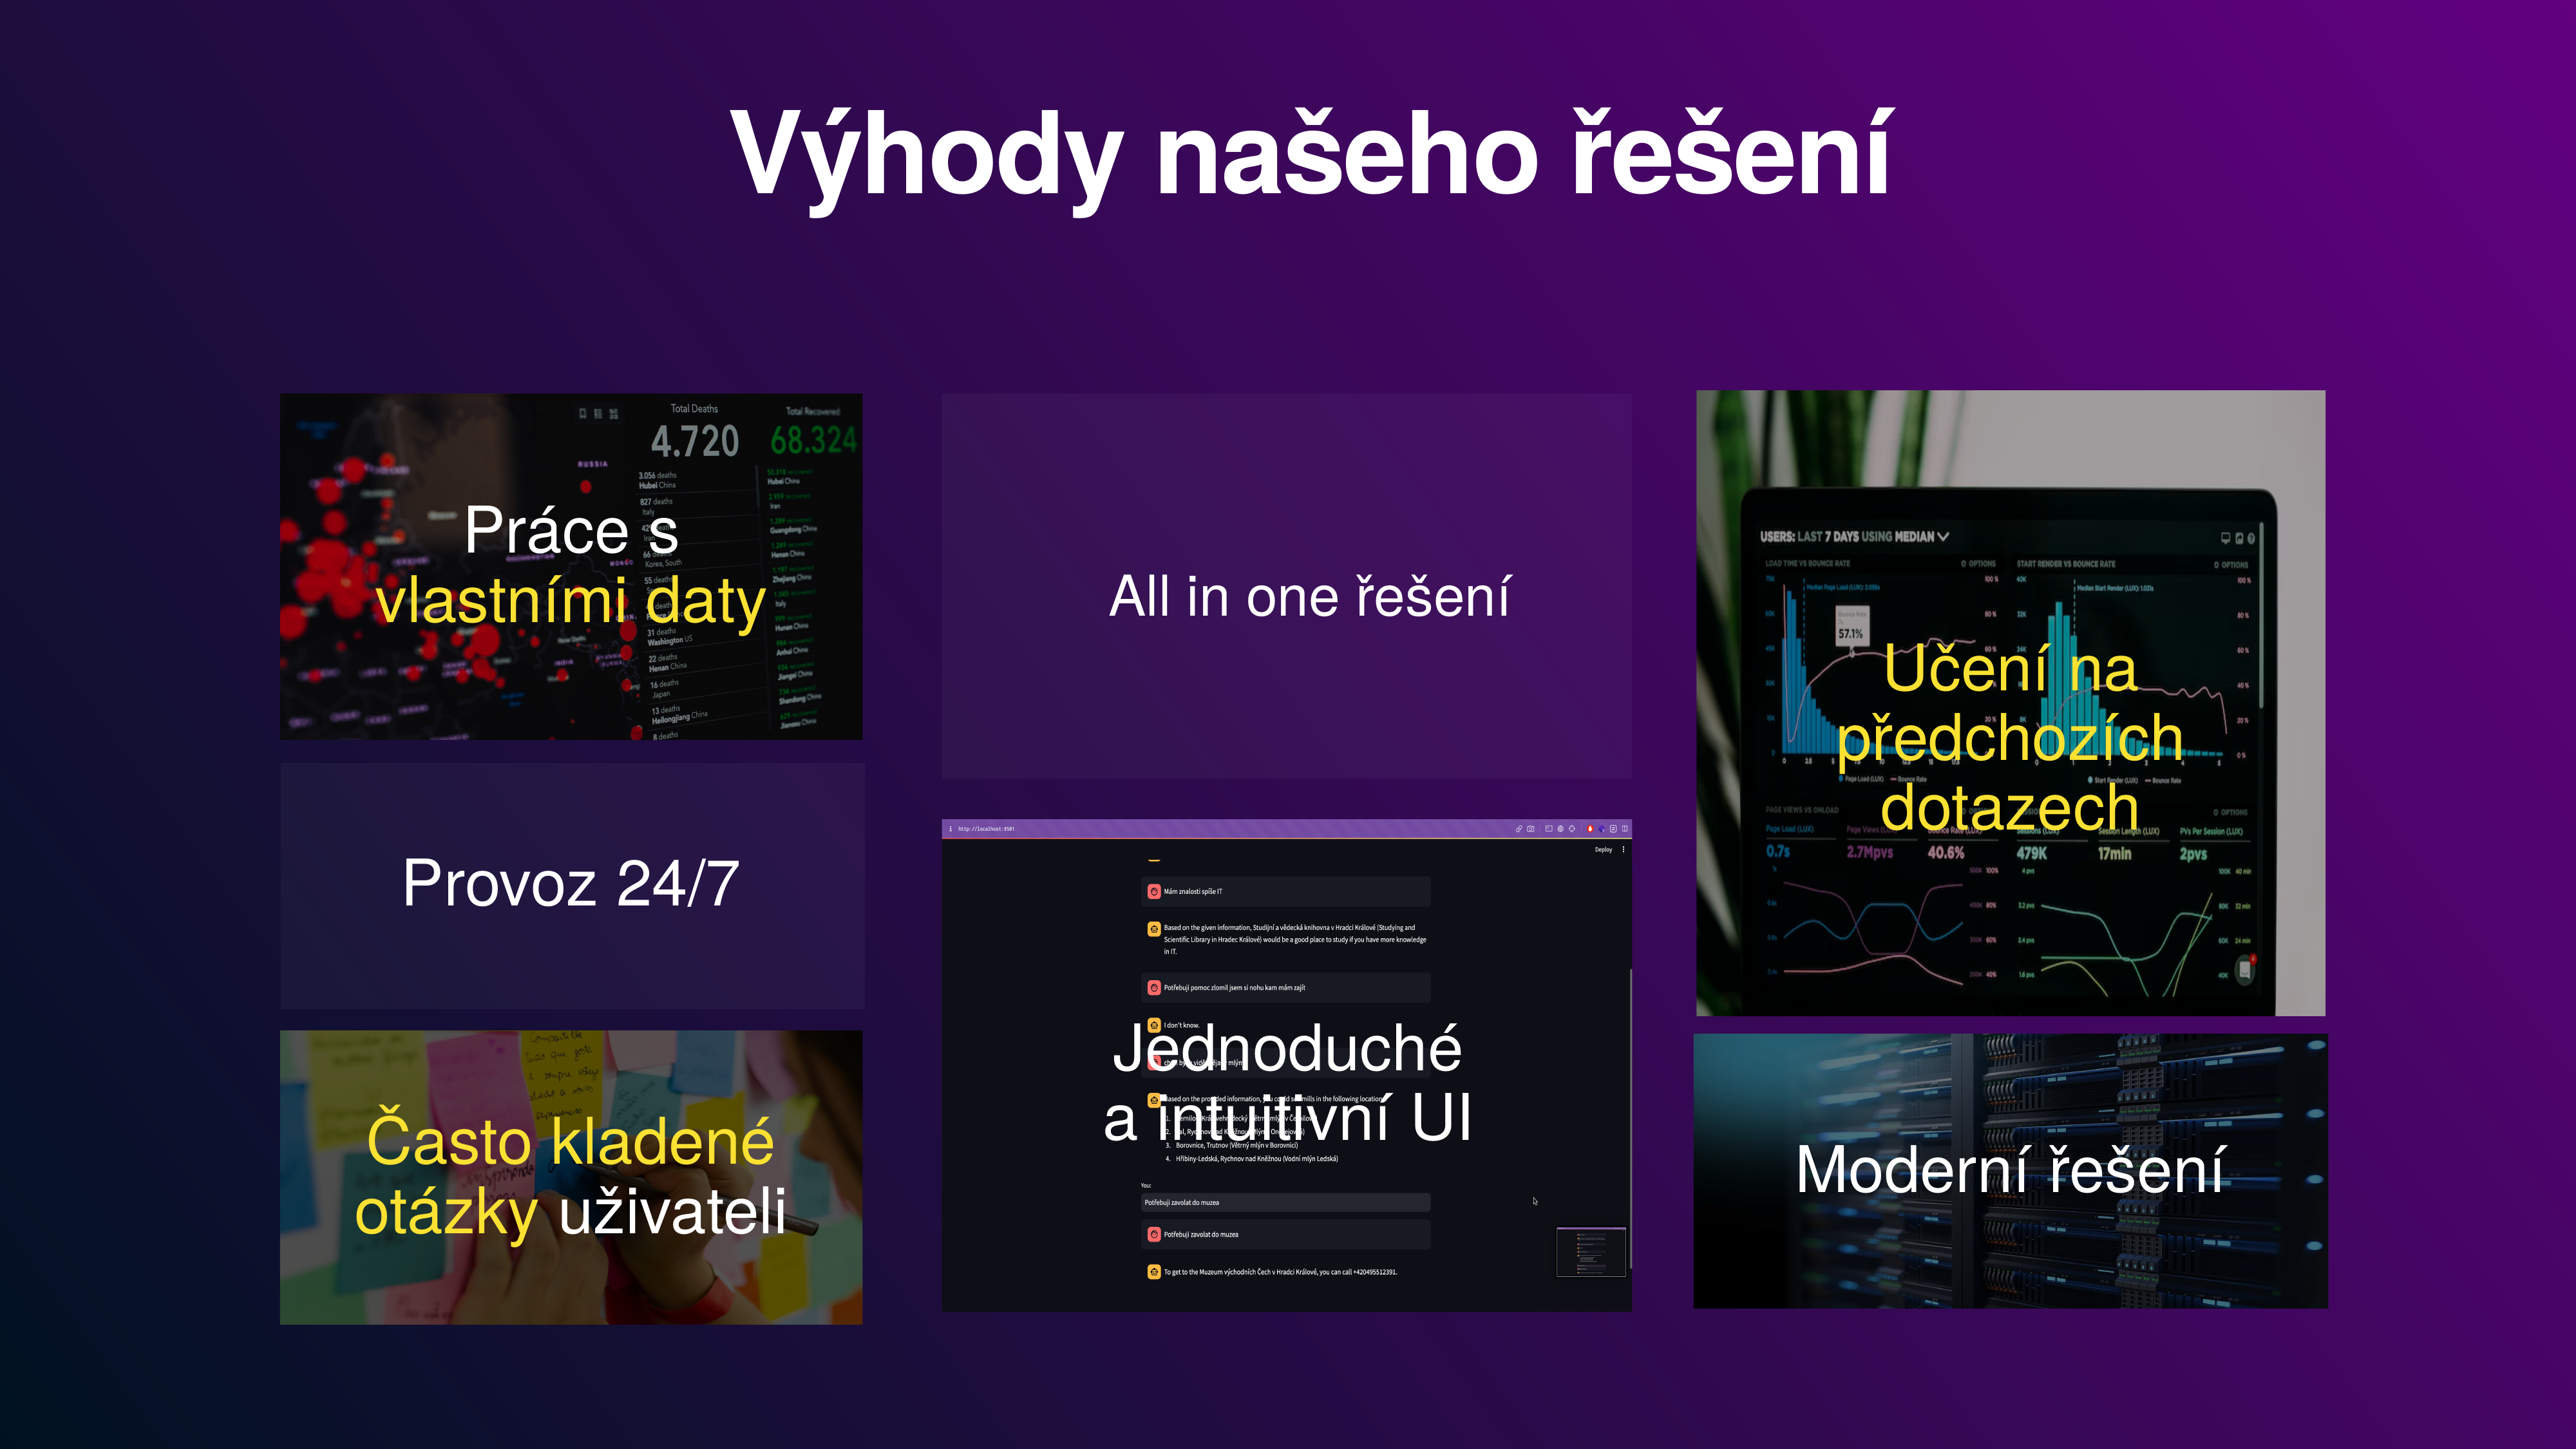

# Výhody našeho řešení

Práce s vlastními daty
All in one řešení
Učení na předchozích dotazech

Provoz 24/7
Jednoduché a intuitivní UI

Moderní řešení
Často kladené otázky uživateli